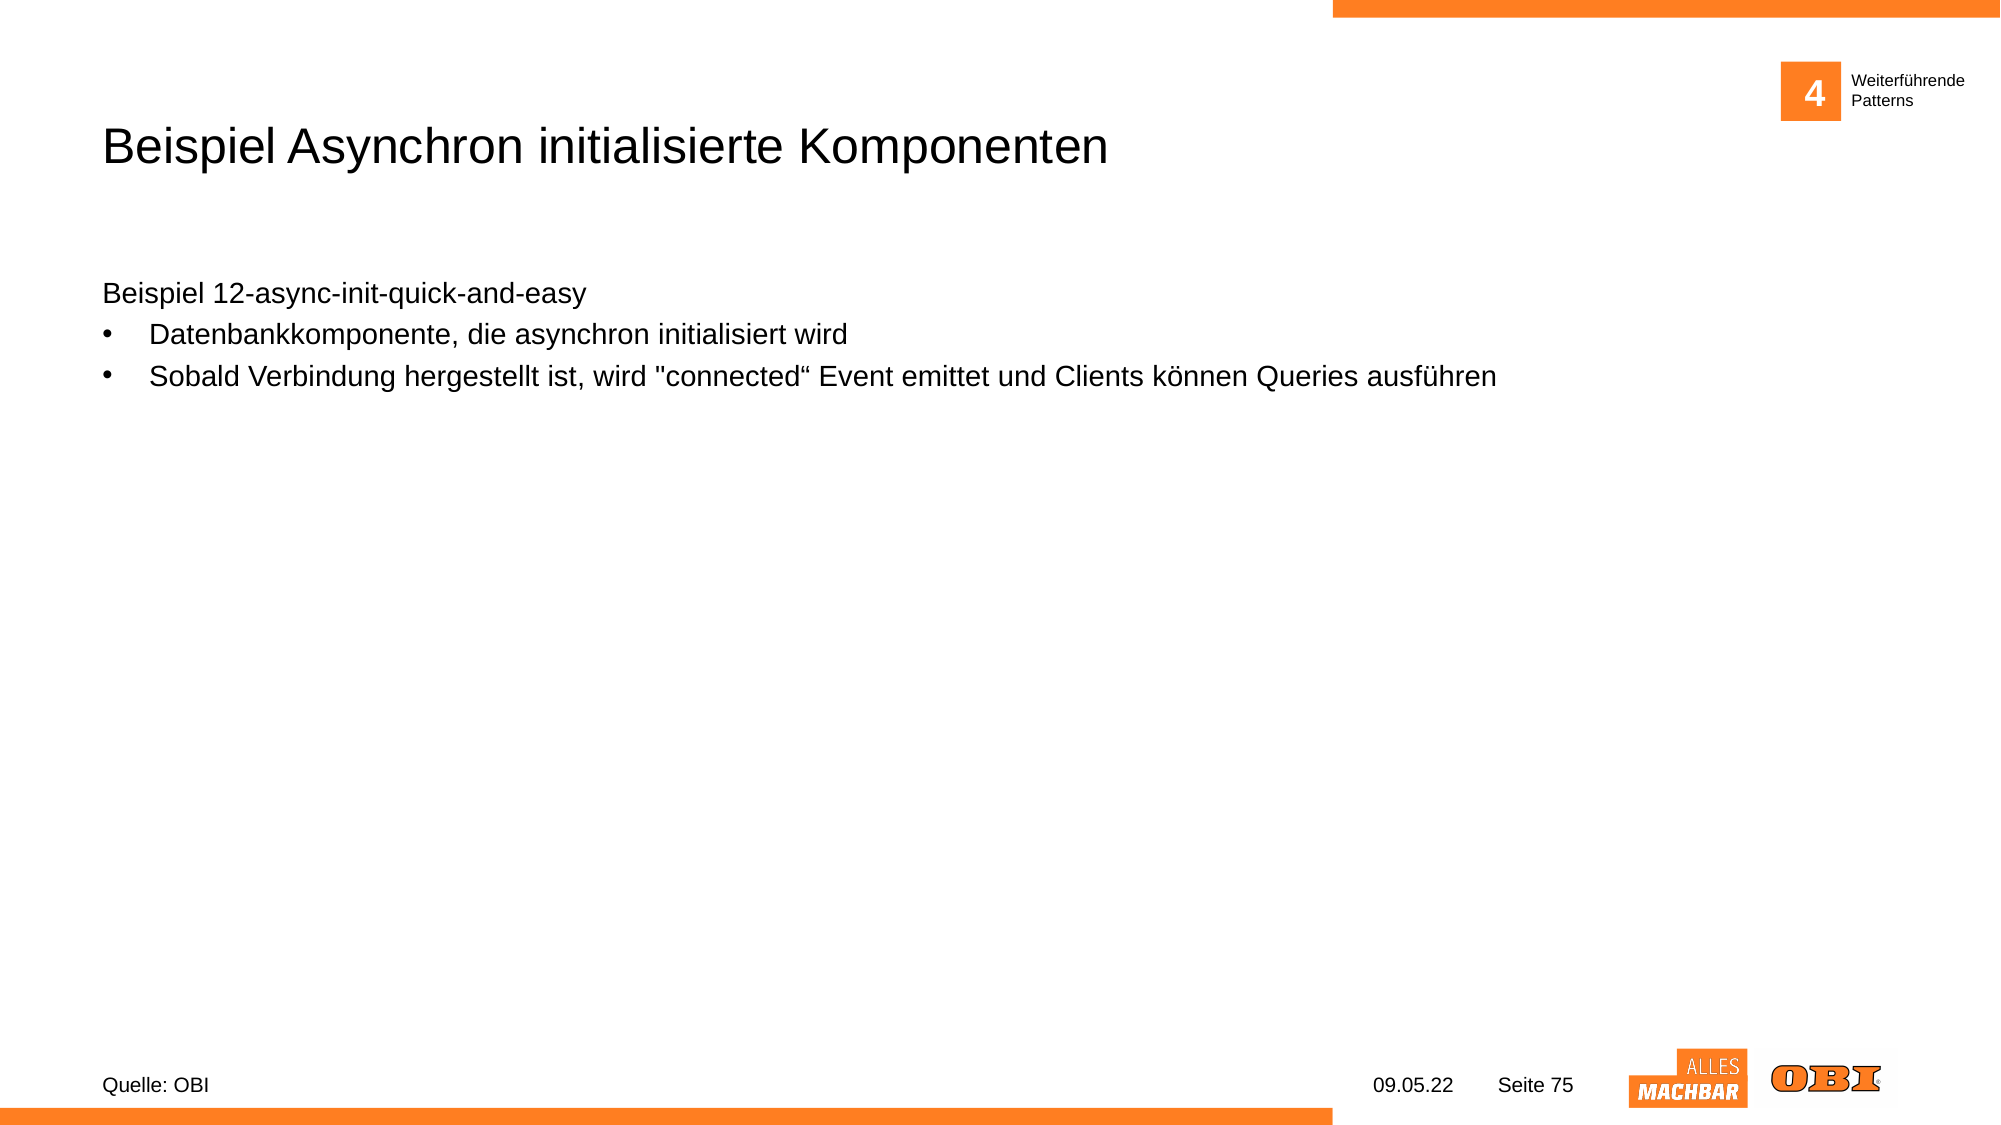

4
Weiterführende Patterns
# Beispiel Asynchron initialisierte Komponenten

Beispiel 12-async-init-quick-and-easy
Datenbankkomponente, die asynchron initialisiert wird
Sobald Verbindung hergestellt ist, wird "connected“ Event emittet und Clients können Queries ausführen
Quelle: OBI
09.05.22
Seite 75